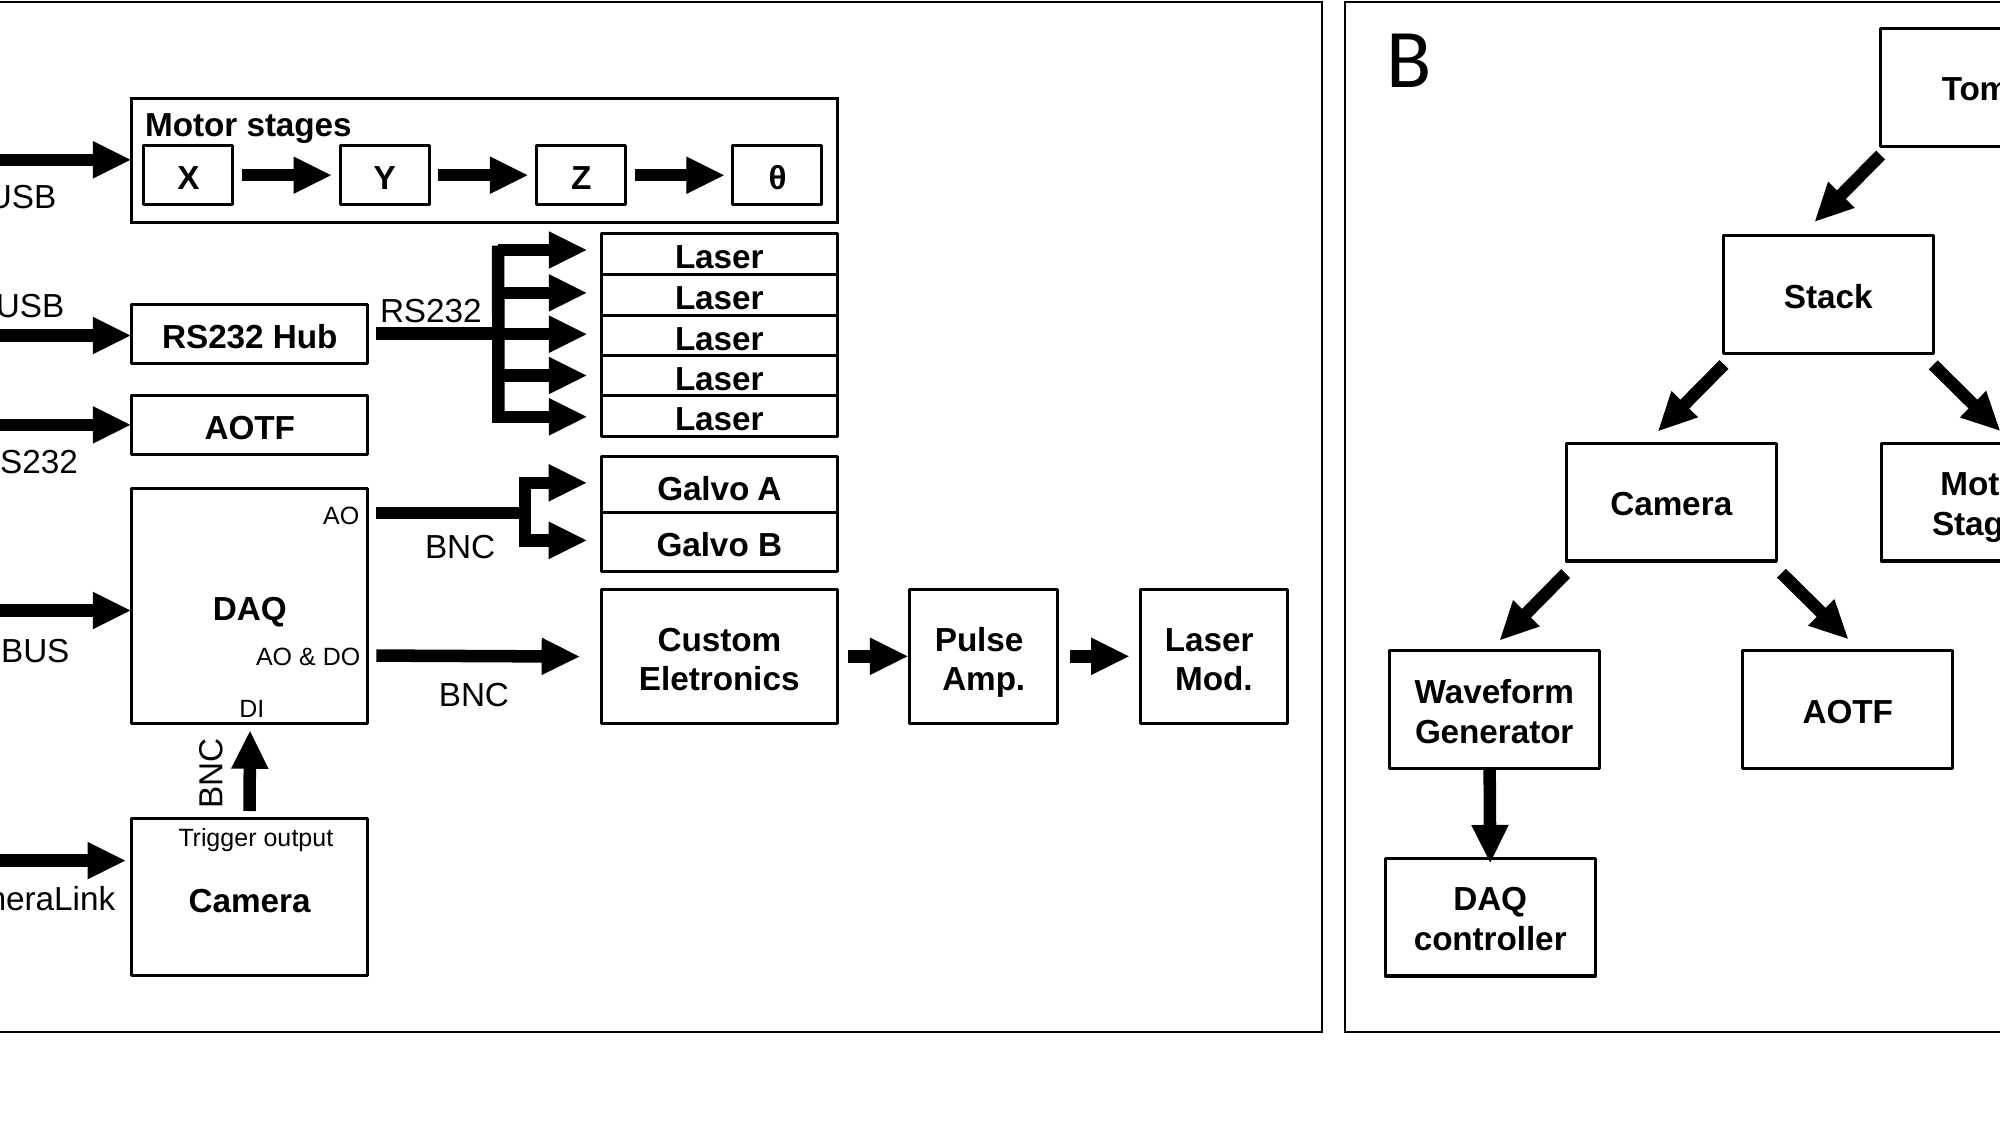

B
A
Tomo
Stack
Data Transfer
Camera
Motor Stages
Waveform
Generator
AOTF
Lasers
DAQ controller

X
Y
Z
θ
Motor stages
USB
Laser
Laser
Laser
Laser
Laser
PC 1
RS232 Hub
AOTF
RS232
Galvo A
Galvo B
BNC
BNC
DAQ
Int. BUS
Custom
Eletronics
Pulse
Amp.
Laser
Mod.
AO & DO
BNC
PC 2
Trigger output
Camera
CameraLink
USB
RS232
AO
Ethernet
DI